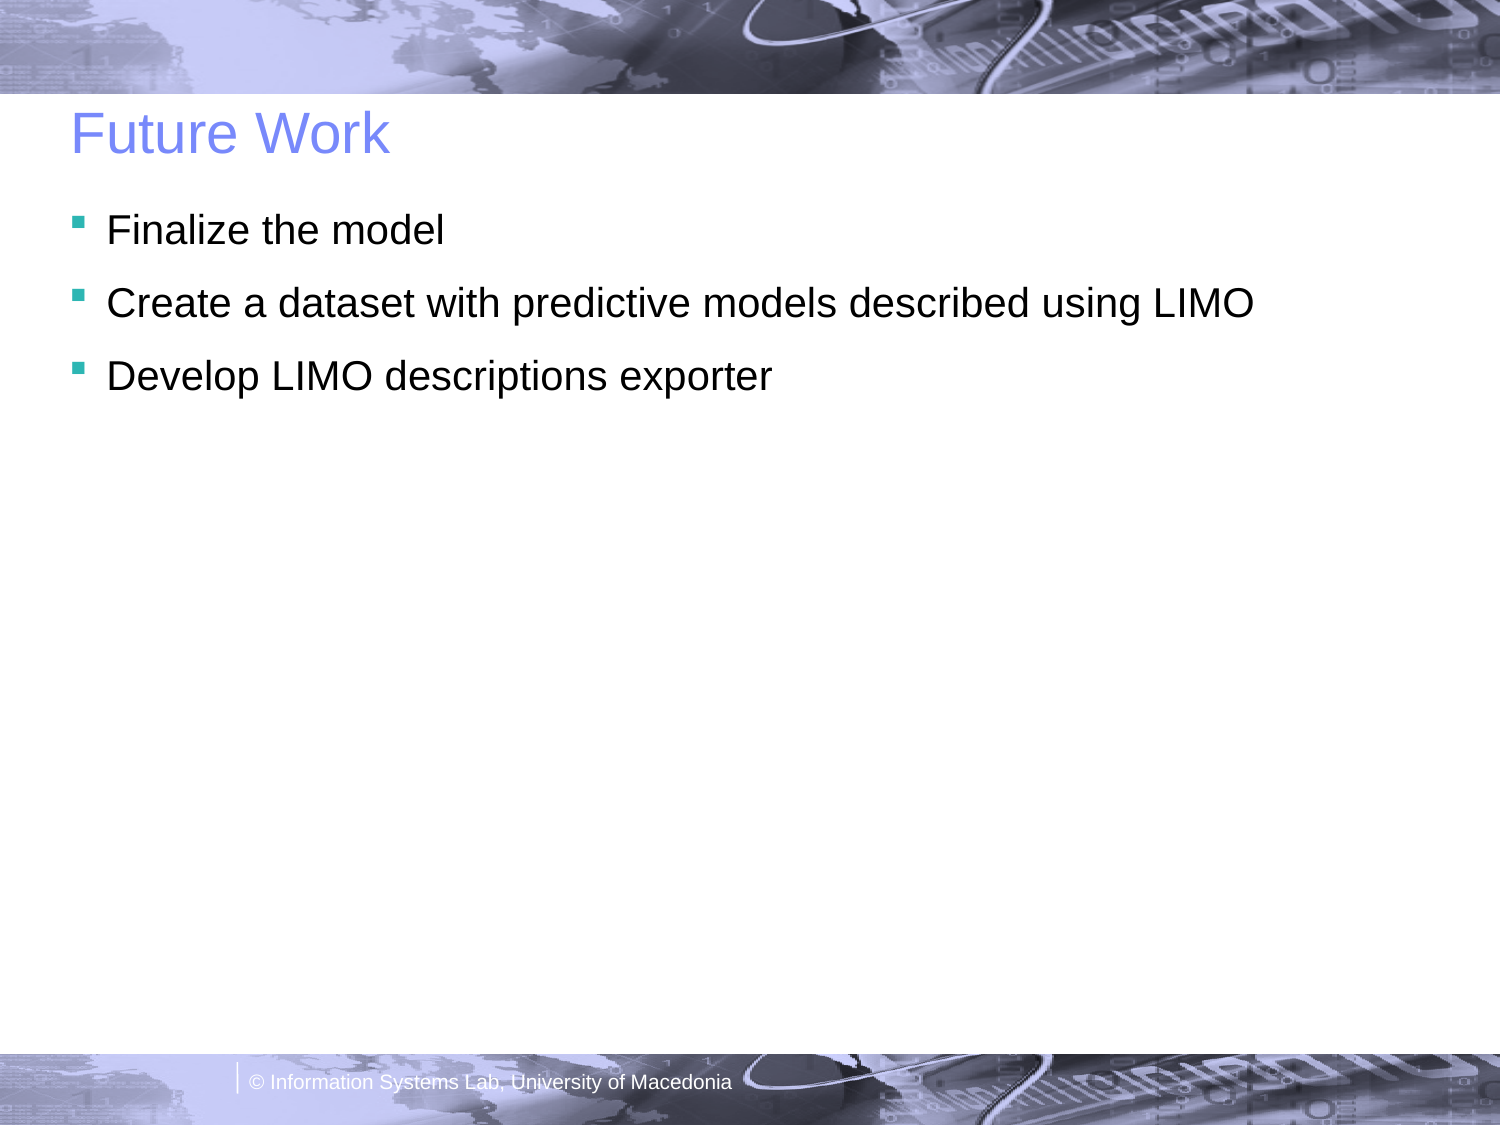

# Future Work
Finalize the model
Create a dataset with predictive models described using LIMO
Develop LIMO descriptions exporter